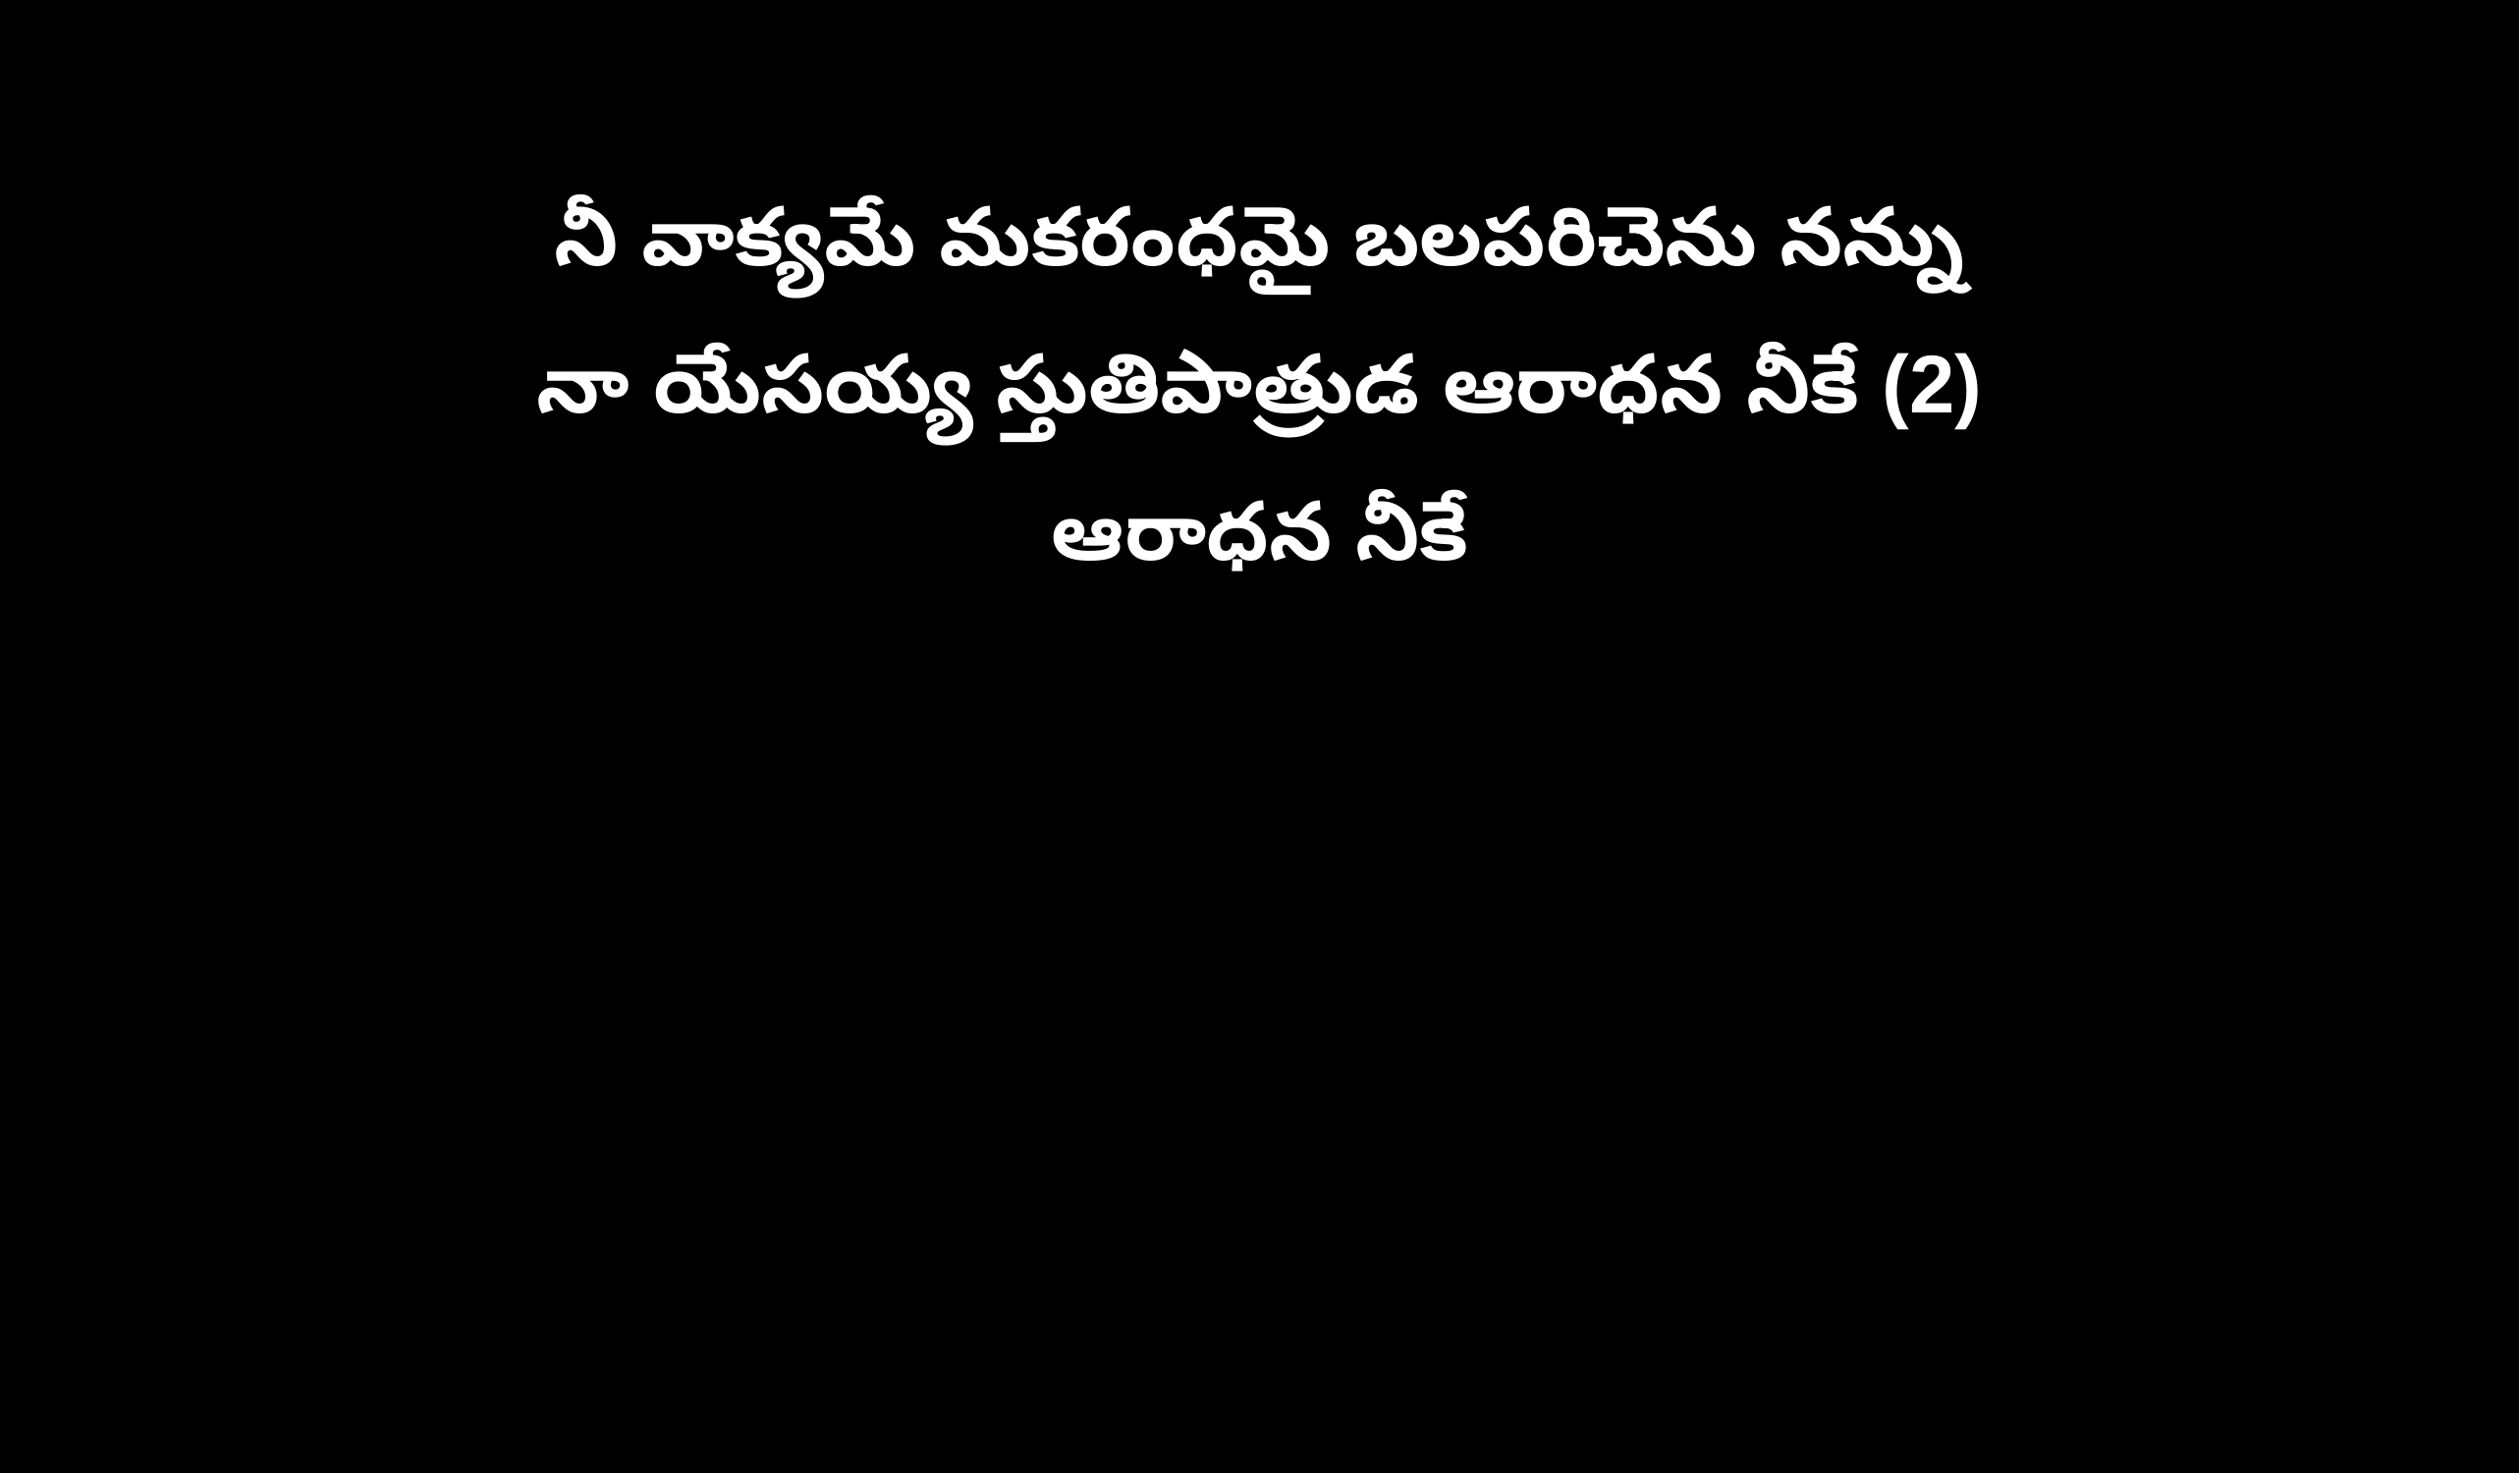

నీ వాక్యమే మకరంధమై బలపరిచెను నన్ను
నా యేసయ్య స్తుతిపాత్రుడ ఆరాధన నీకే (2)
ఆరాధన నీకే